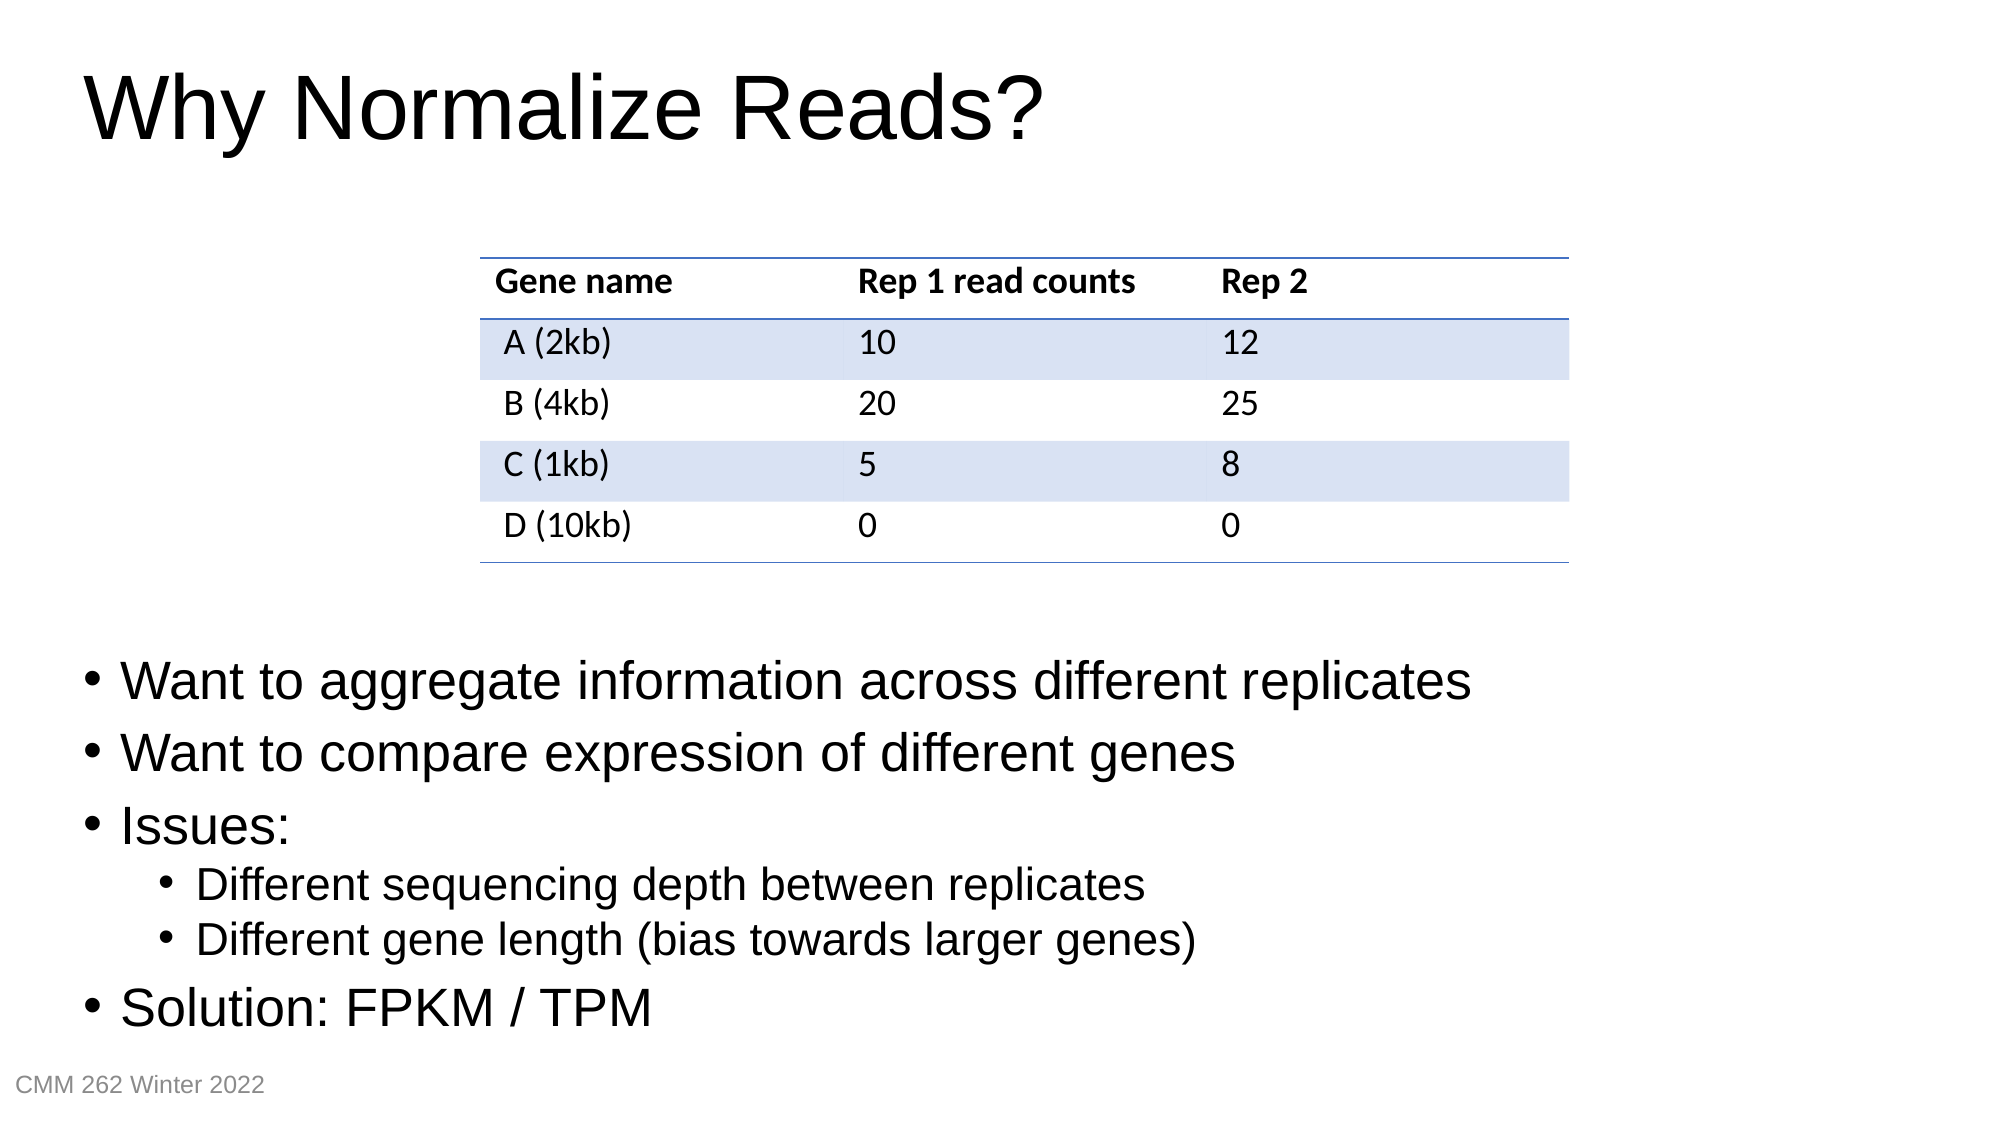

# Why Normalize Reads?

Want to aggregate information across different replicates
Want to compare expression of different genes
Issues:
Different sequencing depth between replicates
Different gene length (bias towards larger genes)
Solution: FPKM / TPM
| Gene name | Rep 1 read counts | Rep 2 |
| --- | --- | --- |
| A (2kb) | 10 | 12 |
| B (4kb) | 20 | 25 |
| C (1kb) | 5 | 8 |
| D (10kb) | 0 | 0 |
CMM 262 Winter 2022